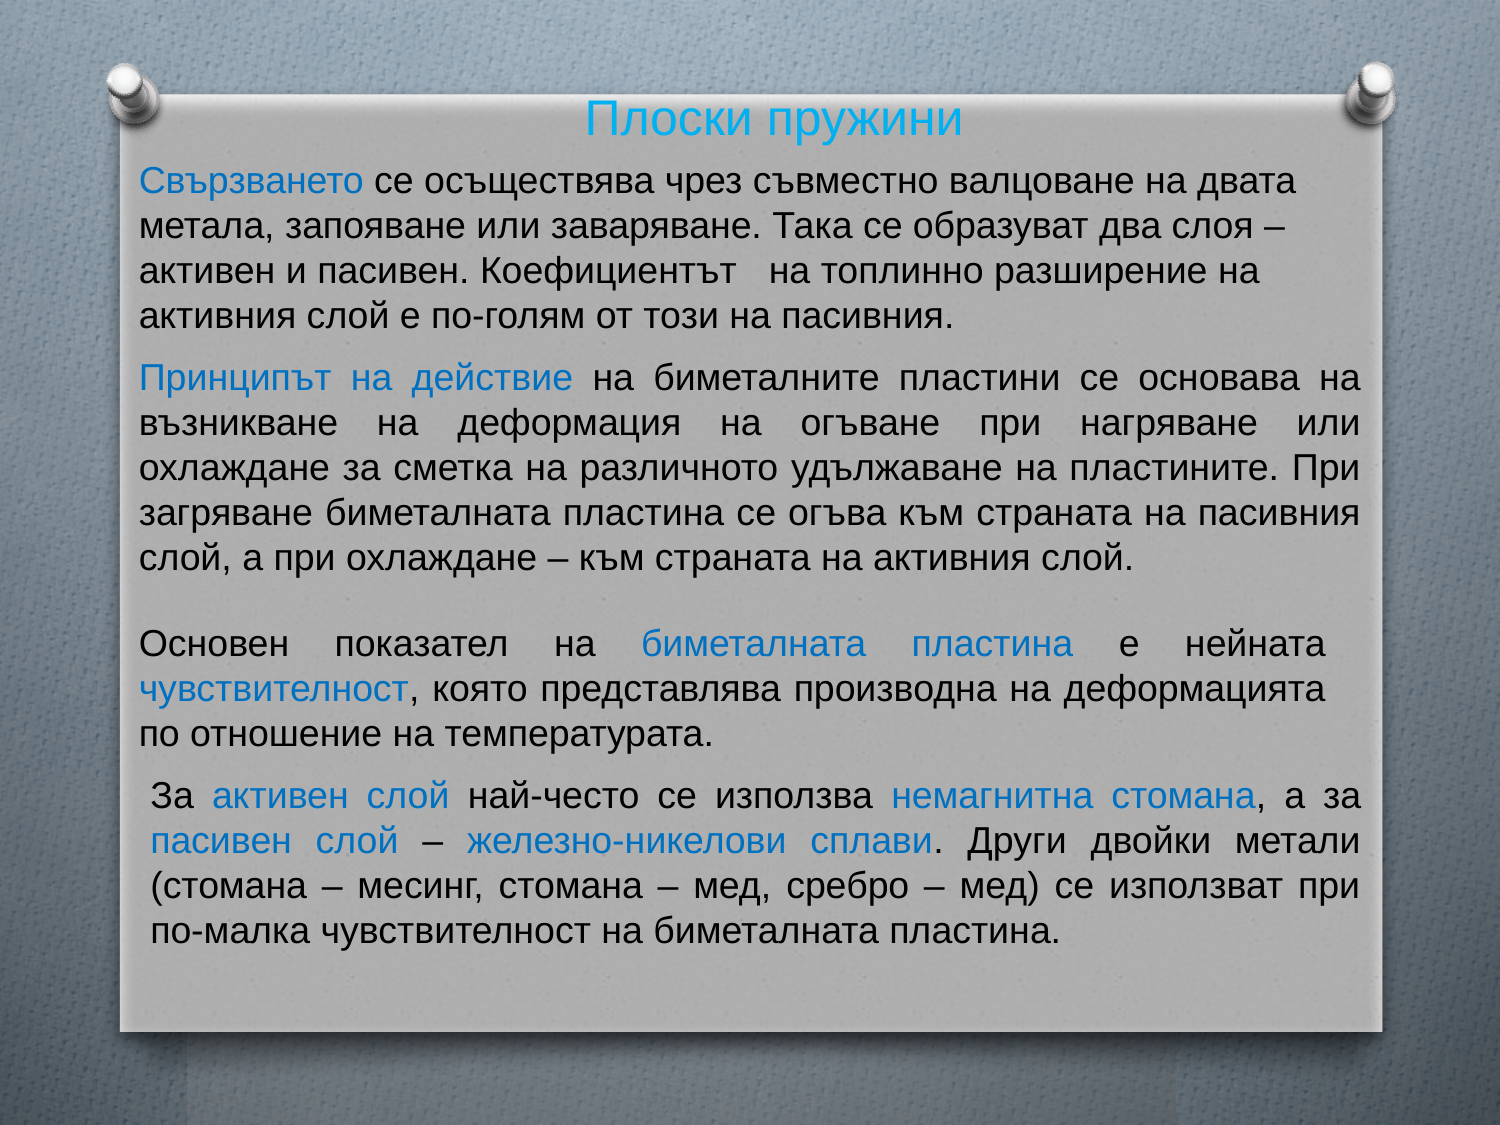

Плоски пружини
Свързването се осъществява чрез съвместно валцоване на двата метала, запояване или заваряване. Така се образуват два слоя – активен и пасивен. Коефициентът   на топлинно разширение на активния слой е по-голям от този на пасивния.
Принципът на действие на биметалните пластини се основава на възникване на деформация на огъване при нагряване или охлаждане за сметка на различното удължаване на пластините. При загряване биметалната пластина се огъва към страната на пасивния слой, а при охлаждане – към страната на активния слой.
Основен показател на биметалната пластина е нейната чувствителност, която представлява производна на деформацията по отношение на температурата.
За активен слой най-често се използва немагнитна стомана, а за пасивен слой – железно-никелови сплави. Други двойки метали (стомана – месинг, стомана – мед, сребро – мед) се използват при по-малка чувствителност на биметалната пластина.